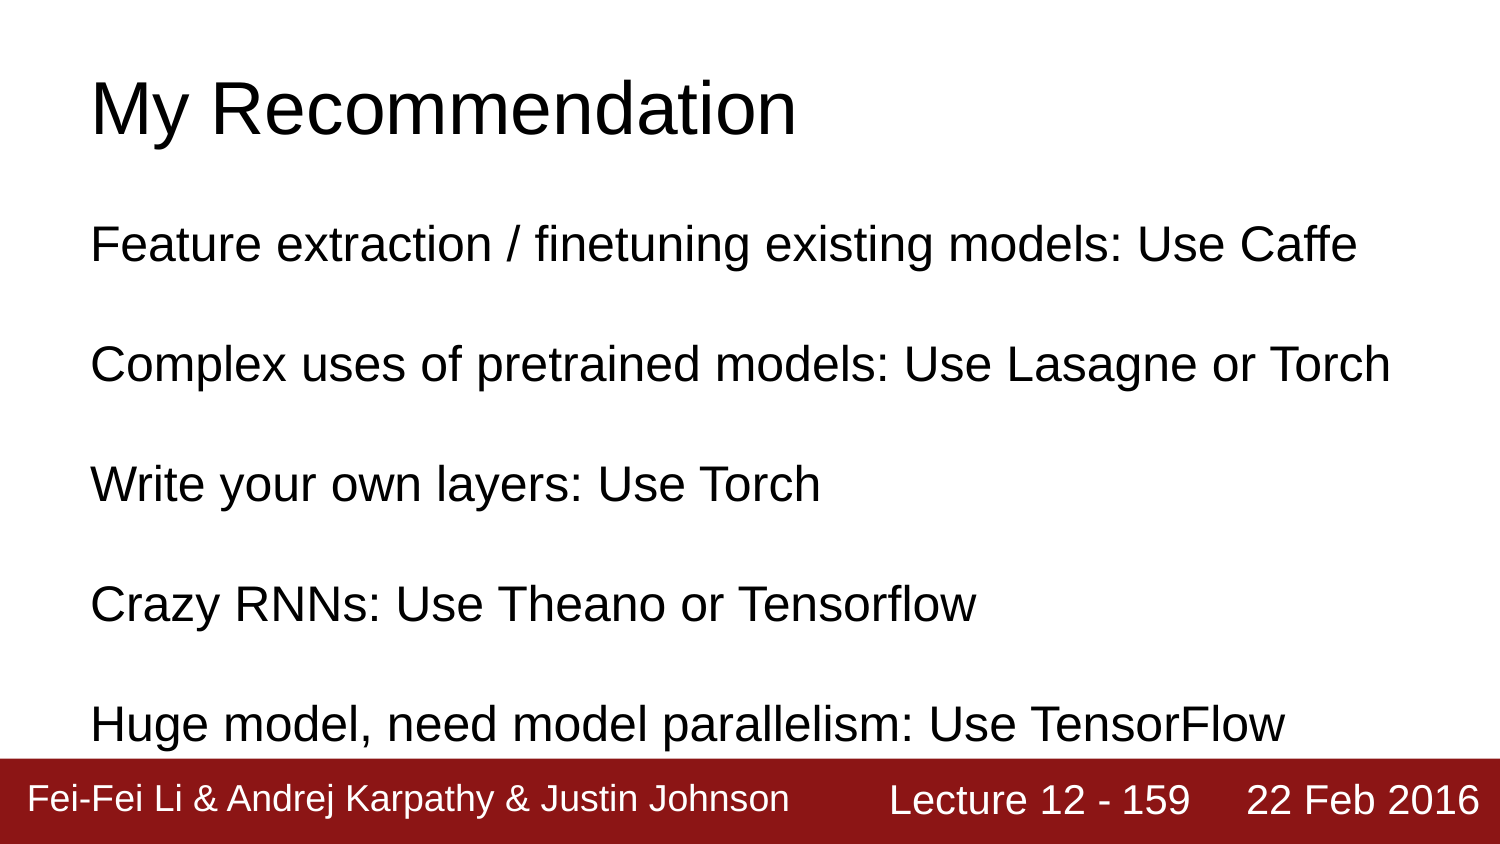

# My Recommendation
Feature extraction / finetuning existing models: Use Caffe

Complex uses of pretrained models: Use Lasagne or Torch

Write your own layers: Use Torch

Crazy RNNs: Use Theano or Tensorflow

Huge model, need model parallelism: Use TensorFlow
159